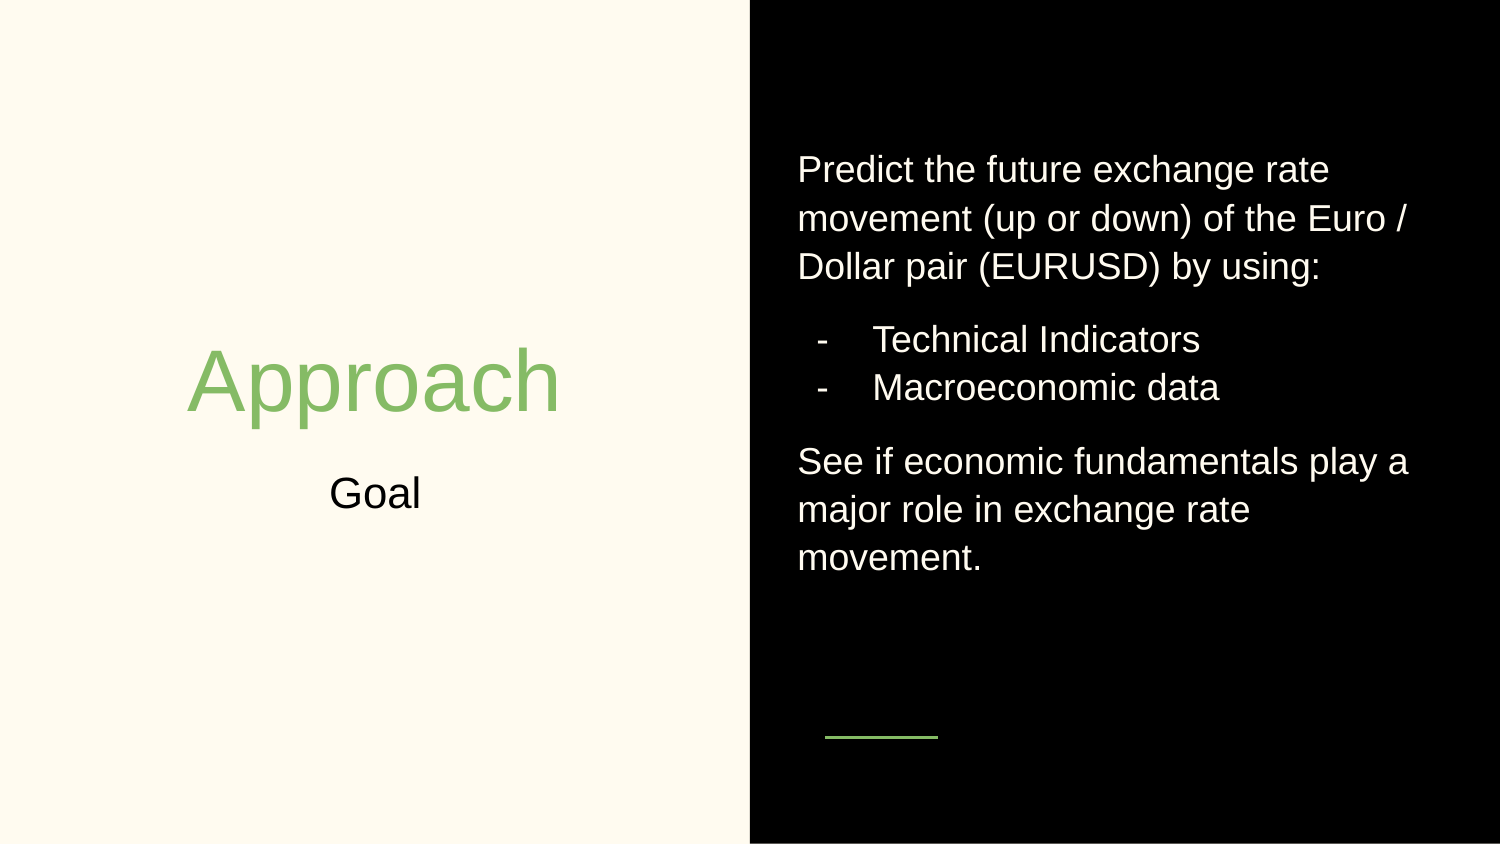

Predict the future exchange rate movement (up or down) of the Euro / Dollar pair (EURUSD) by using:
Technical Indicators
Macroeconomic data
See if economic fundamentals play a major role in exchange rate movement.
# Approach
Goal